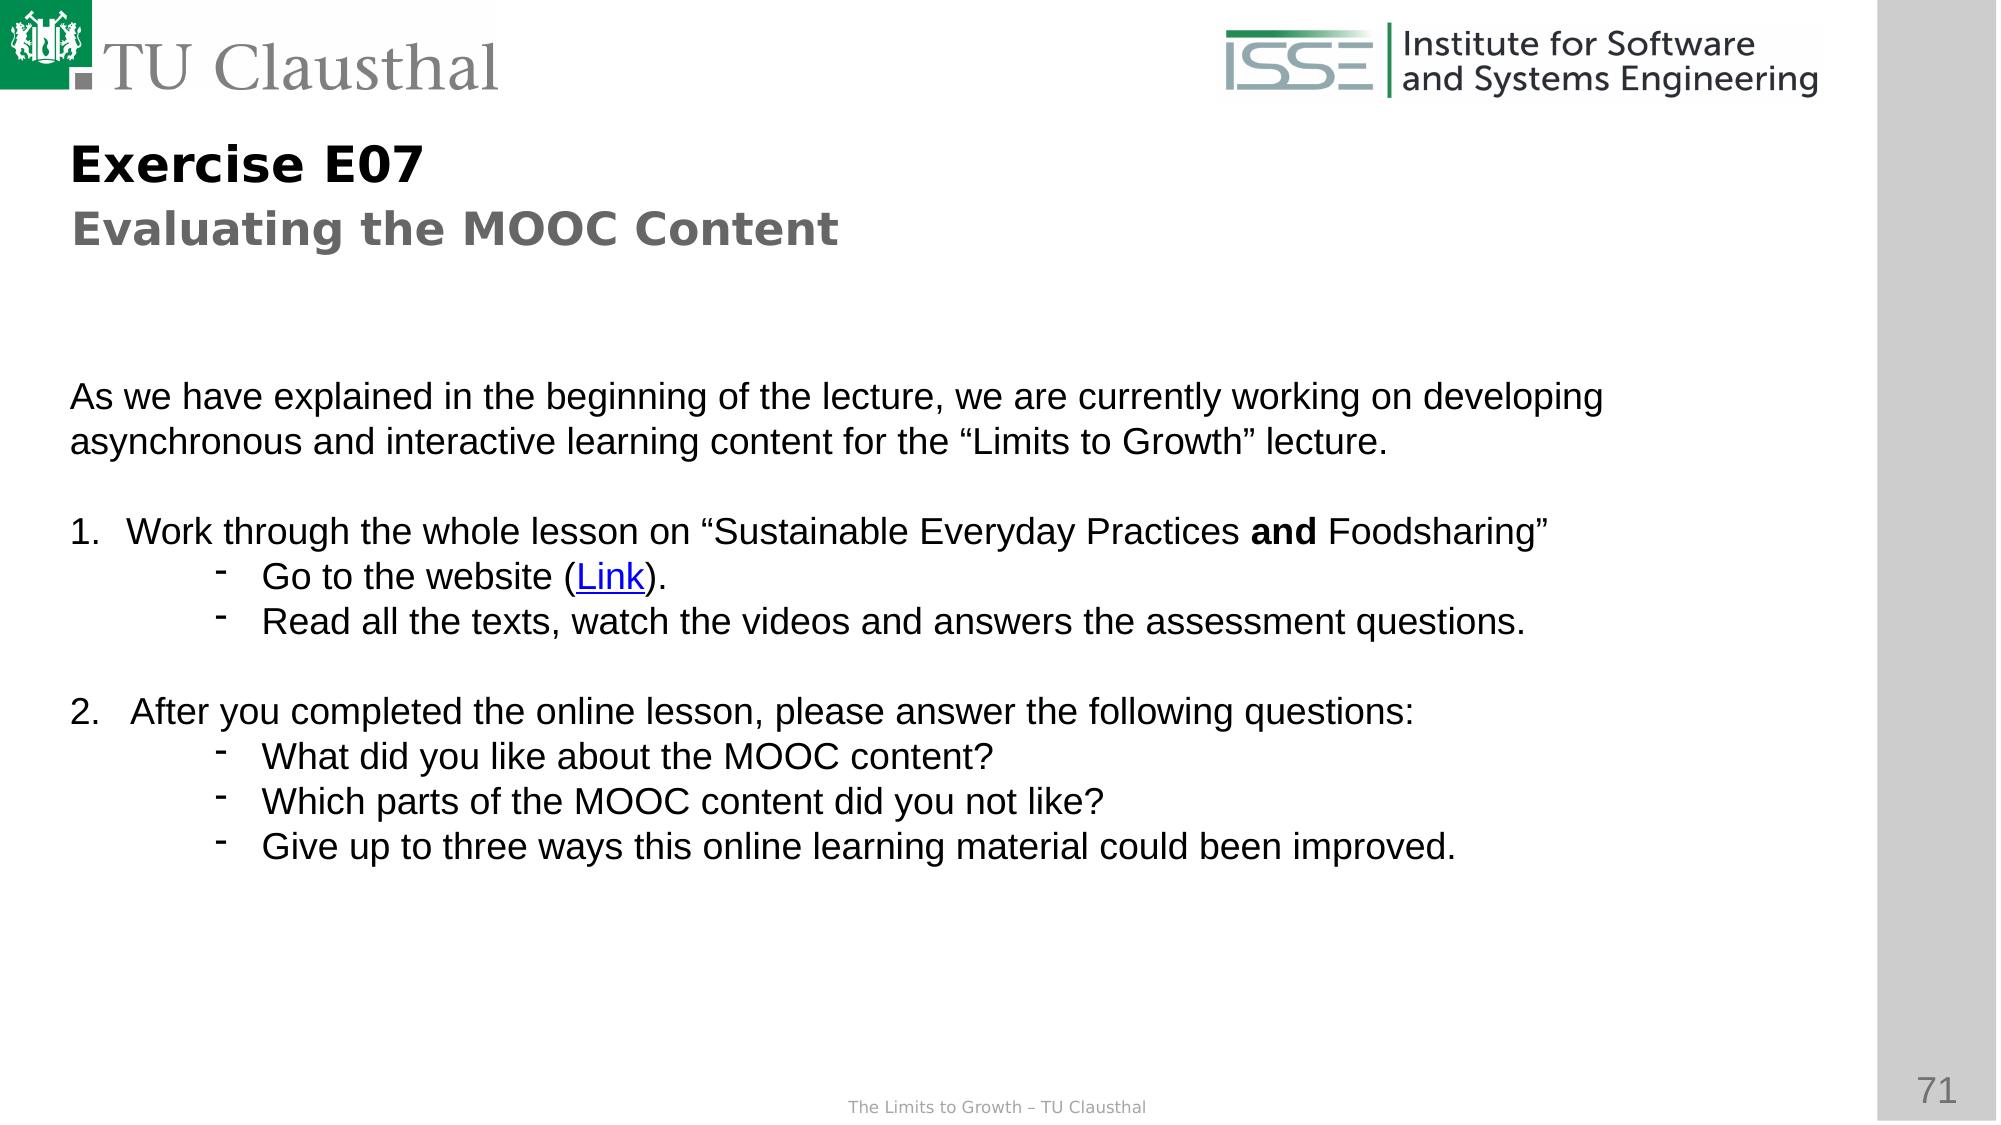

Exercise E07
Evaluating the MOOC Content
As we have explained in the beginning of the lecture, we are currently working on developing asynchronous and interactive learning content for the “Limits to Growth” lecture.
Work through the whole lesson on “Sustainable Everyday Practices and Foodsharing”
Go to the website (Link).
Read all the texts, watch the videos and answers the assessment questions.
2.   After you completed the online lesson, please answer the following questions:
What did you like about the MOOC content?
Which parts of the MOOC content did you not like?
Give up to three ways this online learning material could been improved.